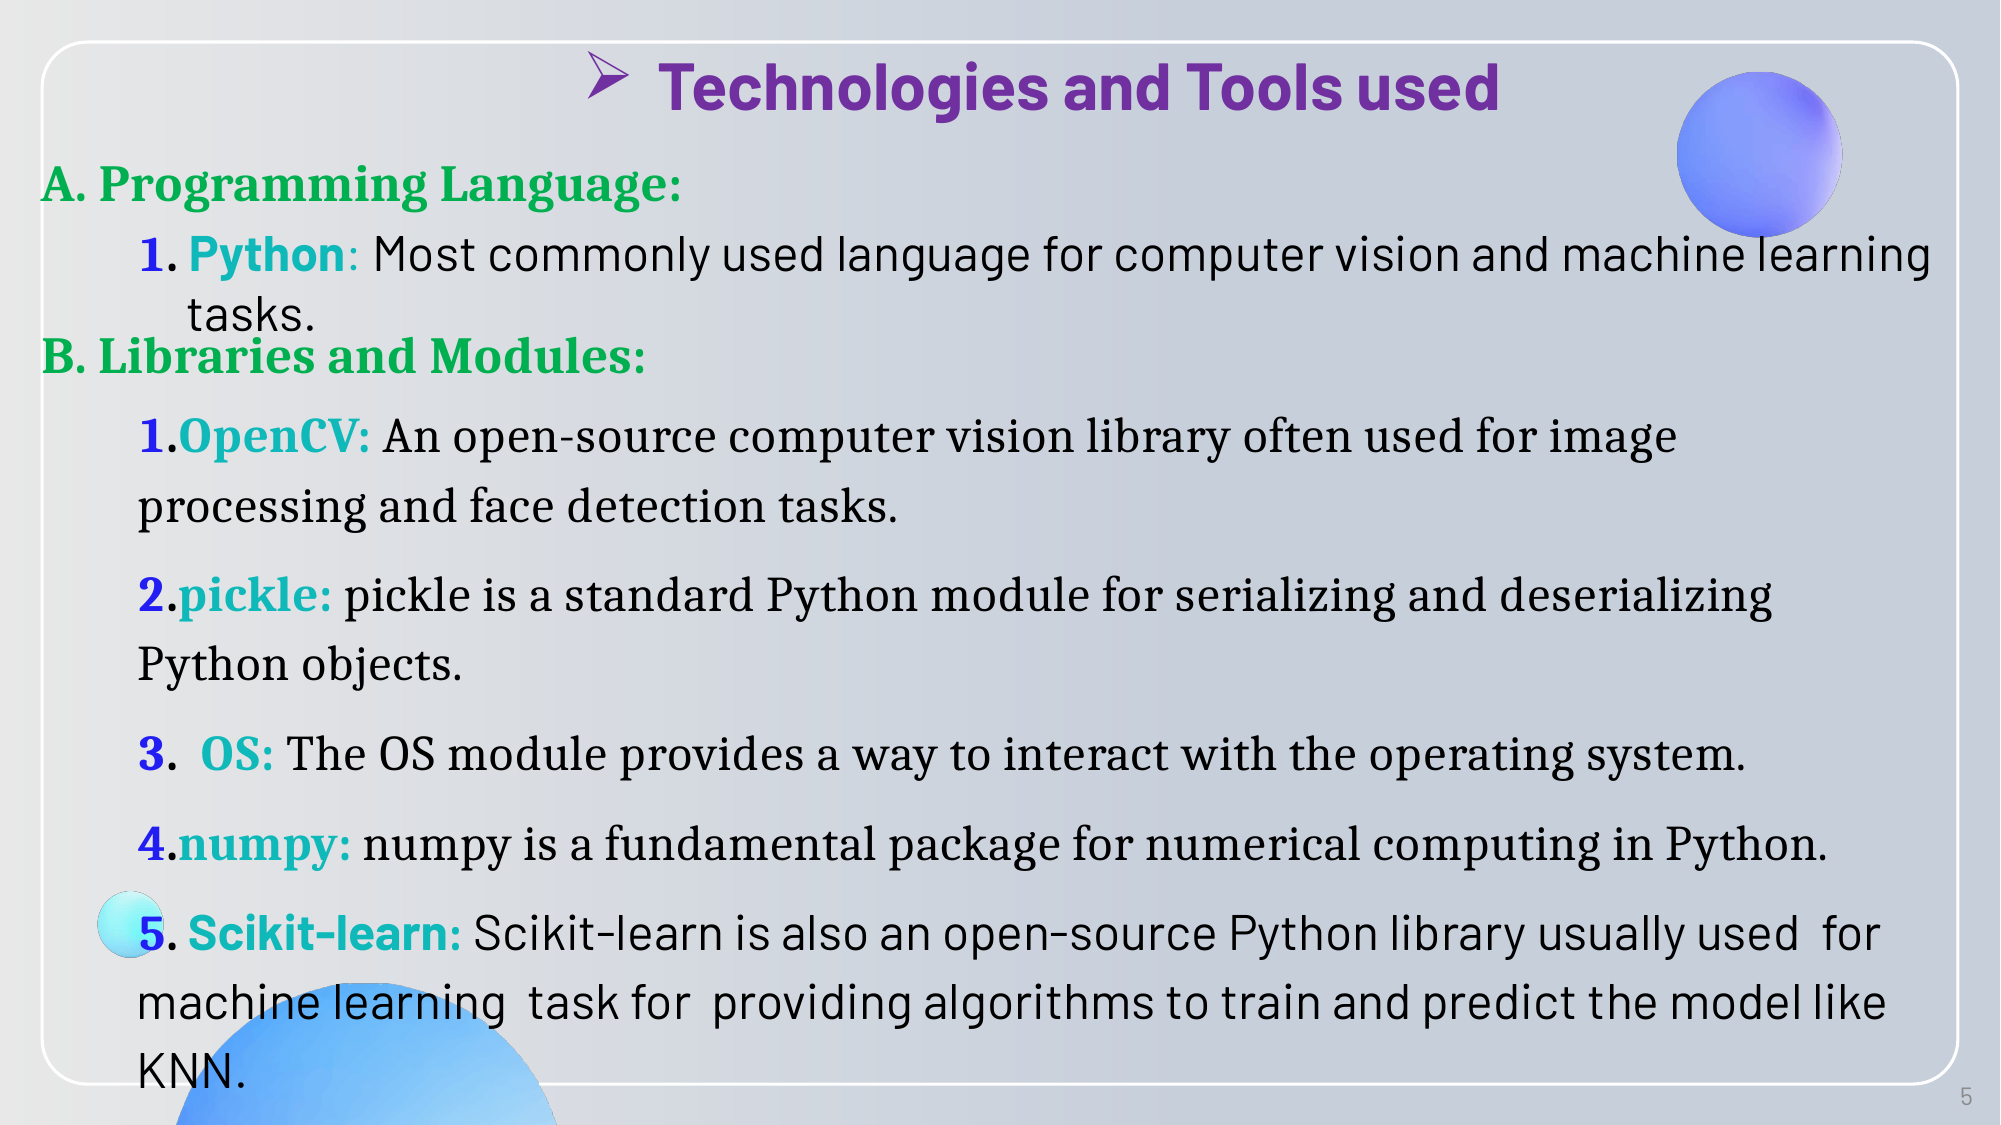

Technologies and Tools used
A. Programming Language:
1. Python: Most commonly used language for computer vision and machine learning
     tasks.

B. Libraries and Modules:
1.OpenCV: An open-source computer vision library often used for image processing and face detection tasks.
2.pickle: pickle is a standard Python module for serializing and deserializing Python objects.
3.  OS: The OS module provides a way to interact with the operating system.
4.numpy: numpy is a fundamental package for numerical computing in Python.
5. Scikit-learn: Scikit-learn is also an open-source Python library usually used  for machine learning  task for  providing algorithms to train and predict the model like KNN.

5